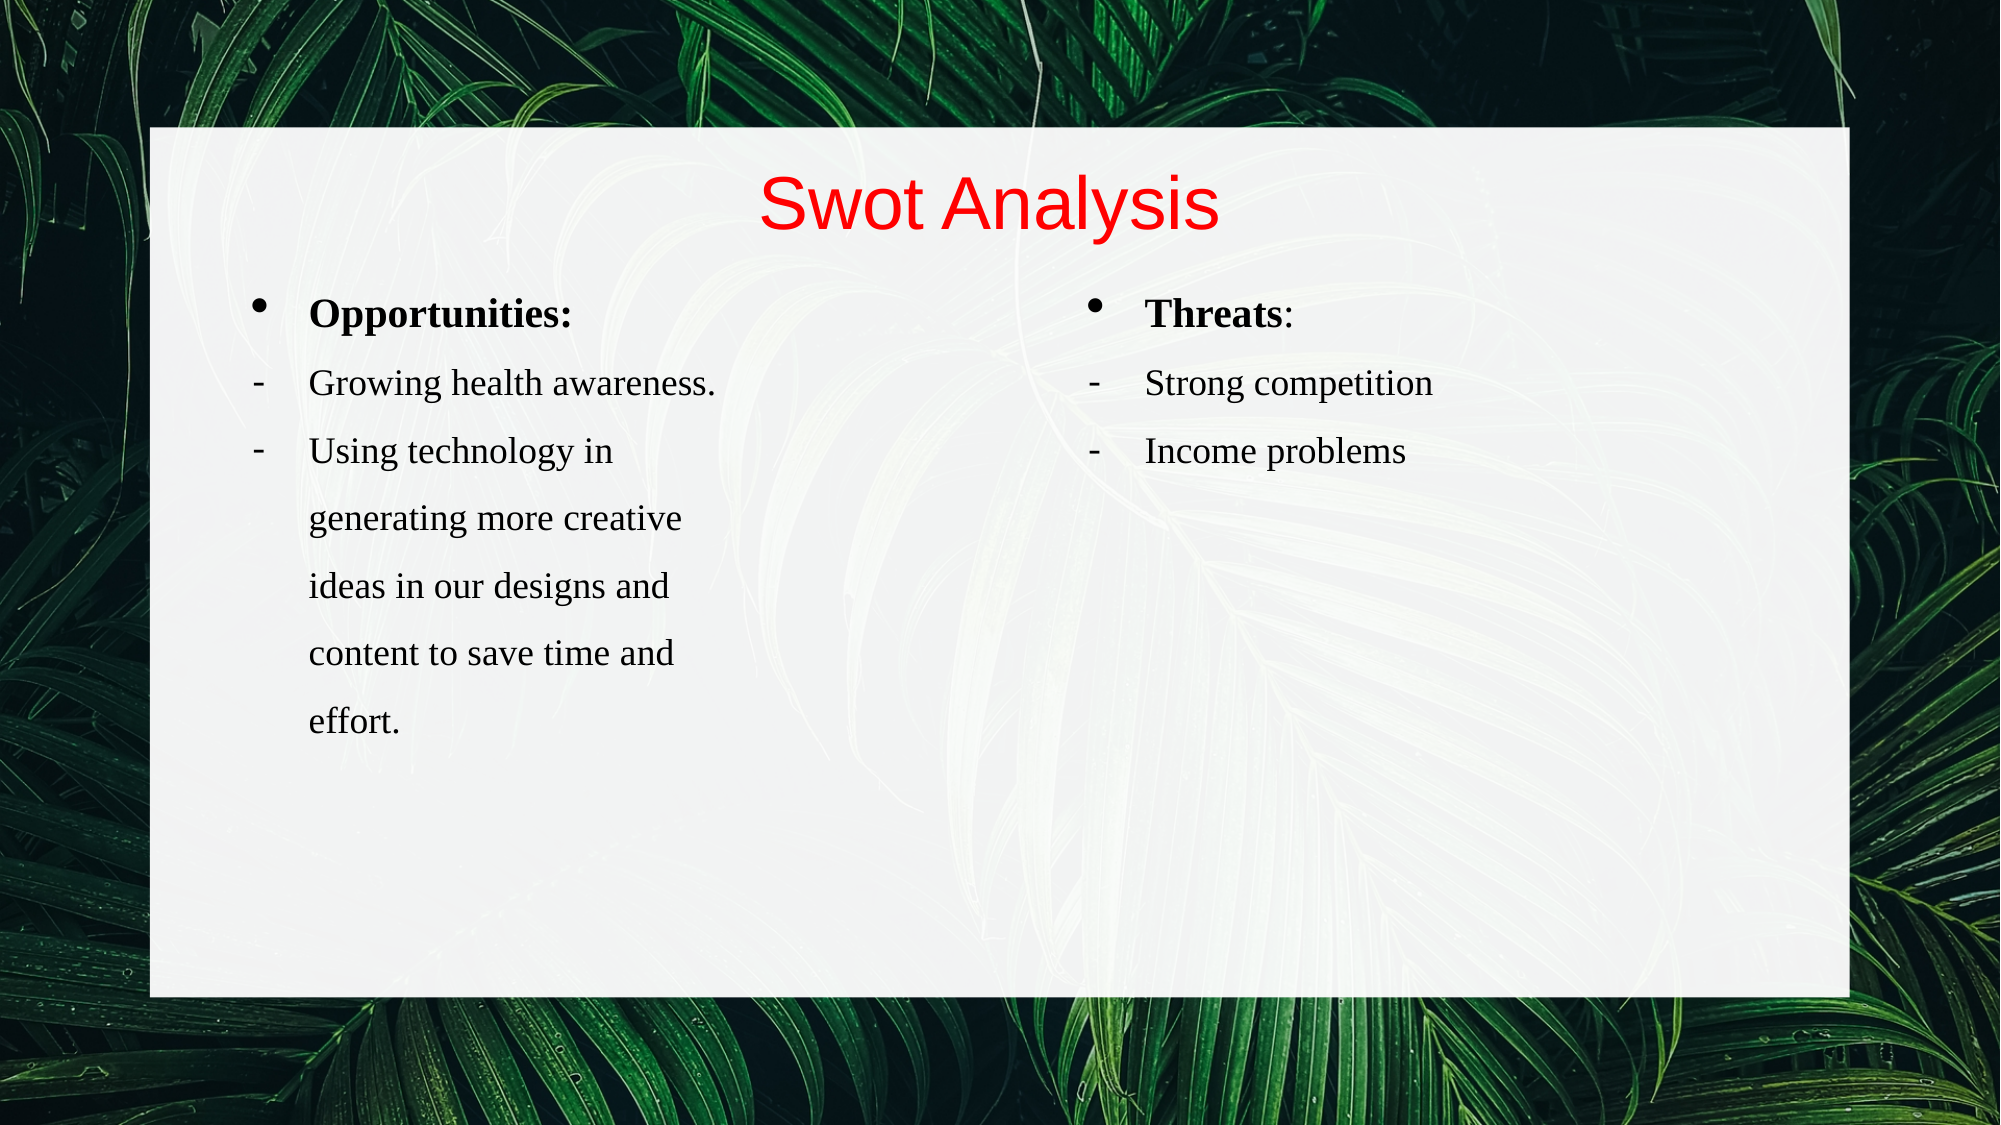

# Swot Analysis
Opportunities:
Growing health awareness.
Using technology in generating more creative ideas in our designs and content to save time and effort.

Threats:
Strong competition
Income problems